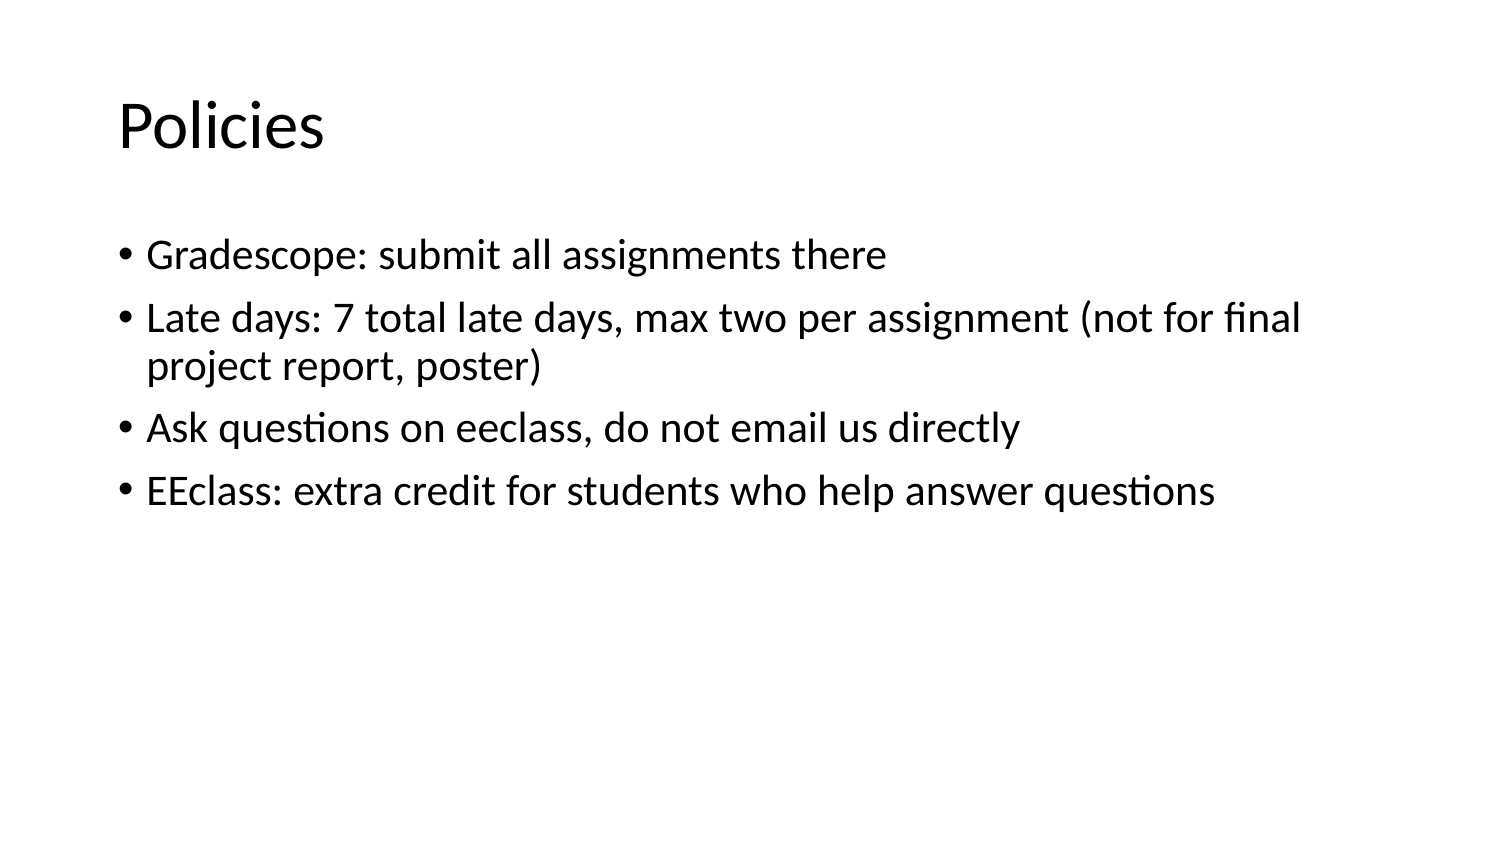

# Policies
Gradescope: submit all assignments there
Late days: 7 total late days, max two per assignment (not for final project report, poster)
Ask questions on eeclass, do not email us directly
EEclass: extra credit for students who help answer questions